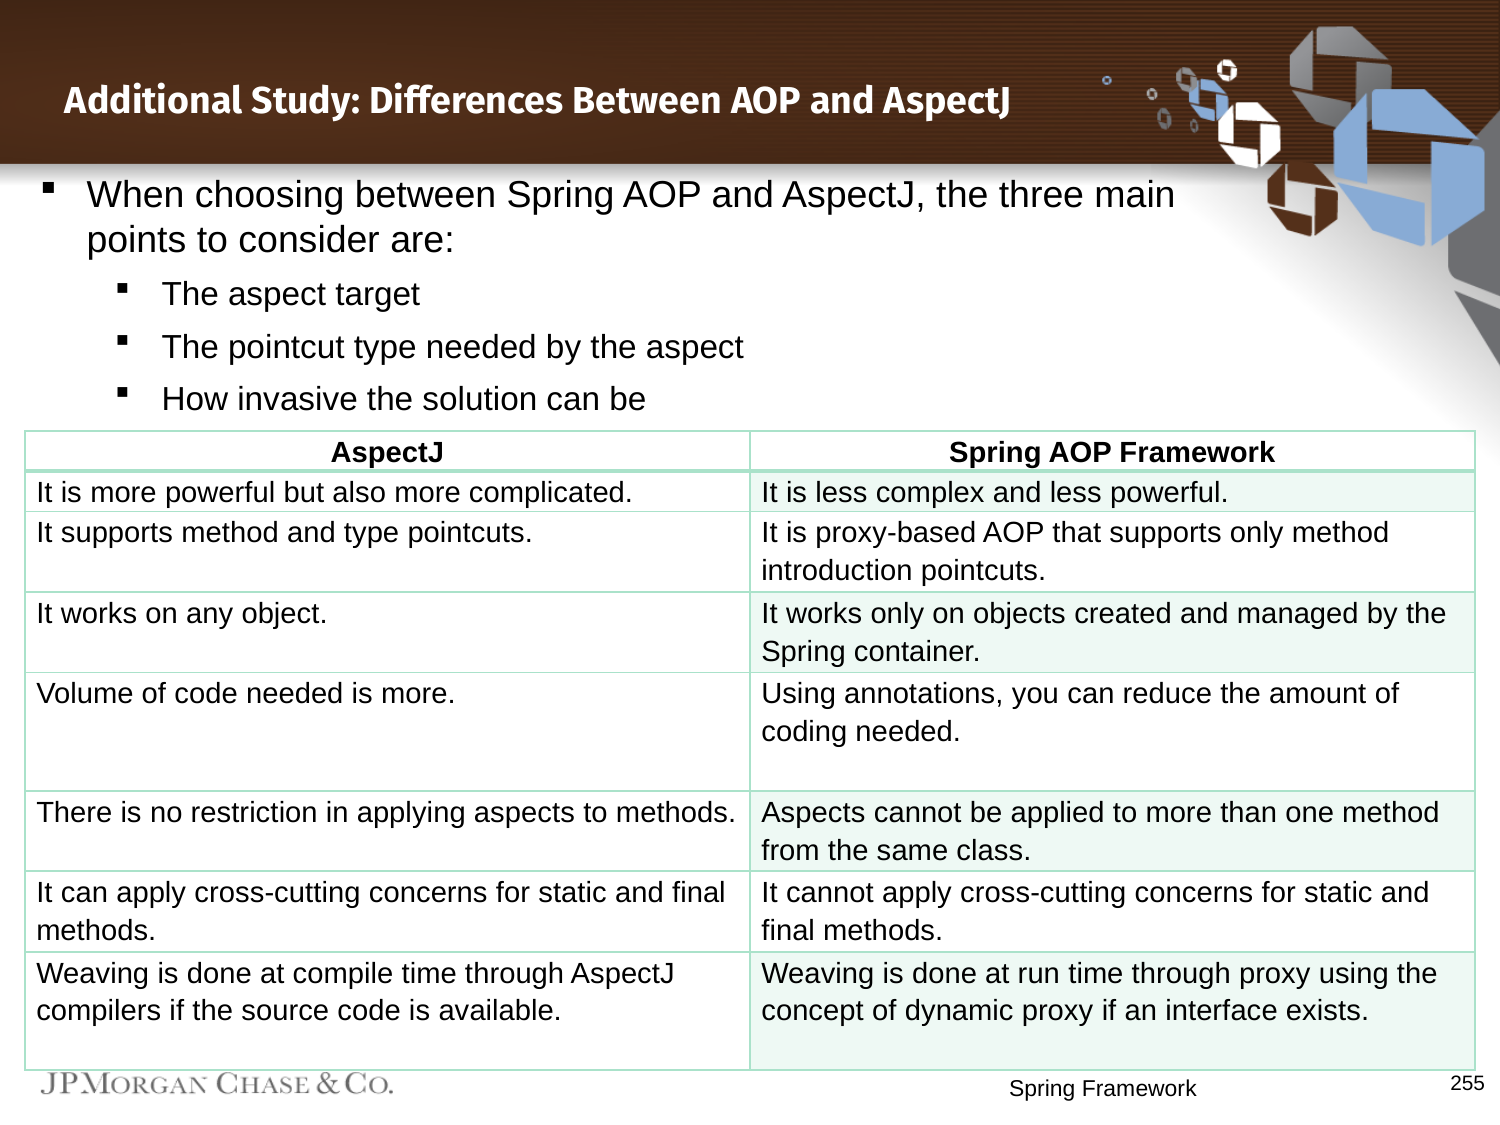

Additional Study: Differences Between AOP and AspectJ
When choosing between Spring AOP and AspectJ, the three main points to consider are:
The aspect target
The pointcut type needed by the aspect
How invasive the solution can be
| AspectJ | Spring AOP Framework |
| --- | --- |
| It is more powerful but also more complicated. | It is less complex and less powerful. |
| It supports method and type pointcuts. | It is proxy-based AOP that supports only method introduction pointcuts. |
| It works on any object. | It works only on objects created and managed by the Spring container. |
| Volume of code needed is more. | Using annotations, you can reduce the amount of coding needed. |
| There is no restriction in applying aspects to methods. | Aspects cannot be applied to more than one method from the same class. |
| It can apply cross-cutting concerns for static and final methods. | It cannot apply cross-cutting concerns for static and final methods. |
| Weaving is done at compile time through AspectJ compilers if the source code is available. | Weaving is done at run time through proxy using the concept of dynamic proxy if an interface exists. |
255
Spring Framework